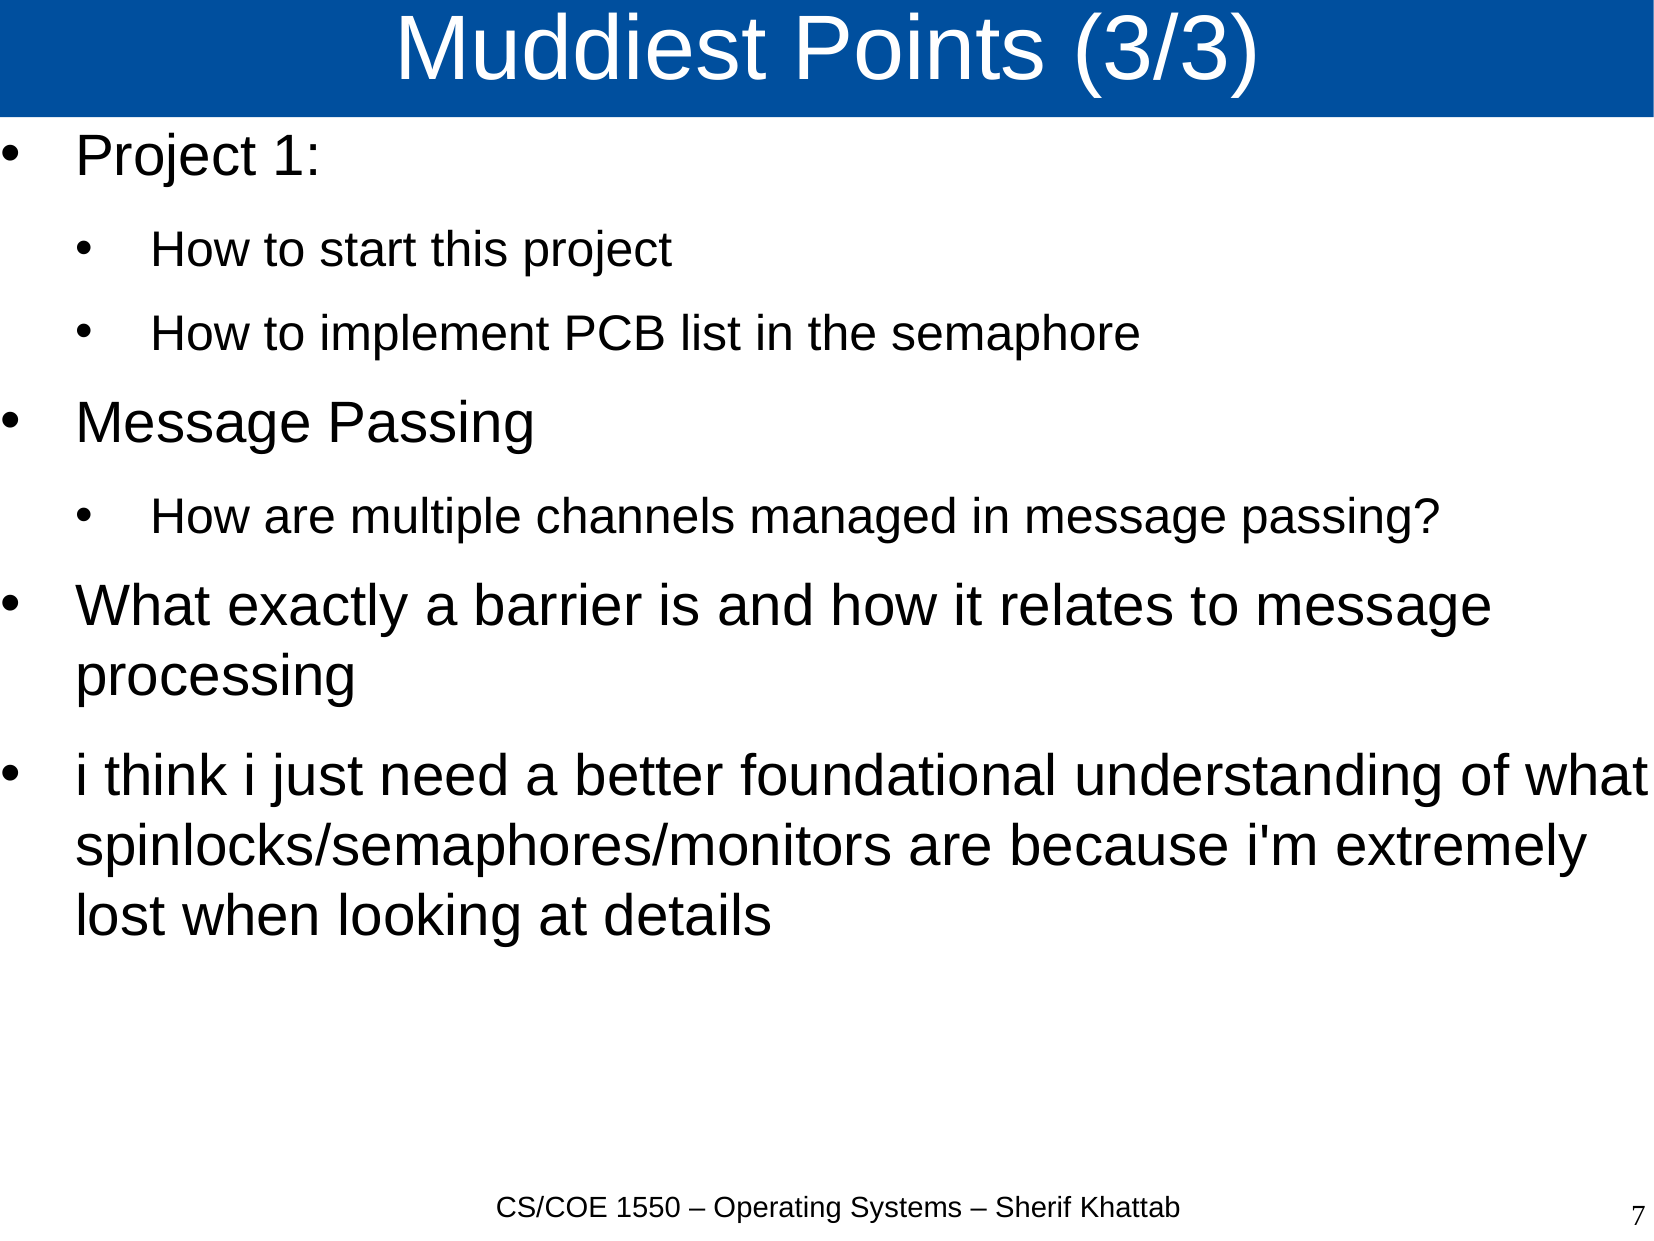

# Muddiest Points (3/3)
Project 1:
How to start this project
How to implement PCB list in the semaphore
Message Passing
How are multiple channels managed in message passing?
What exactly a barrier is and how it relates to message processing
i think i just need a better foundational understanding of what spinlocks/semaphores/monitors are because i'm extremely lost when looking at details
CS/COE 1550 – Operating Systems – Sherif Khattab
7